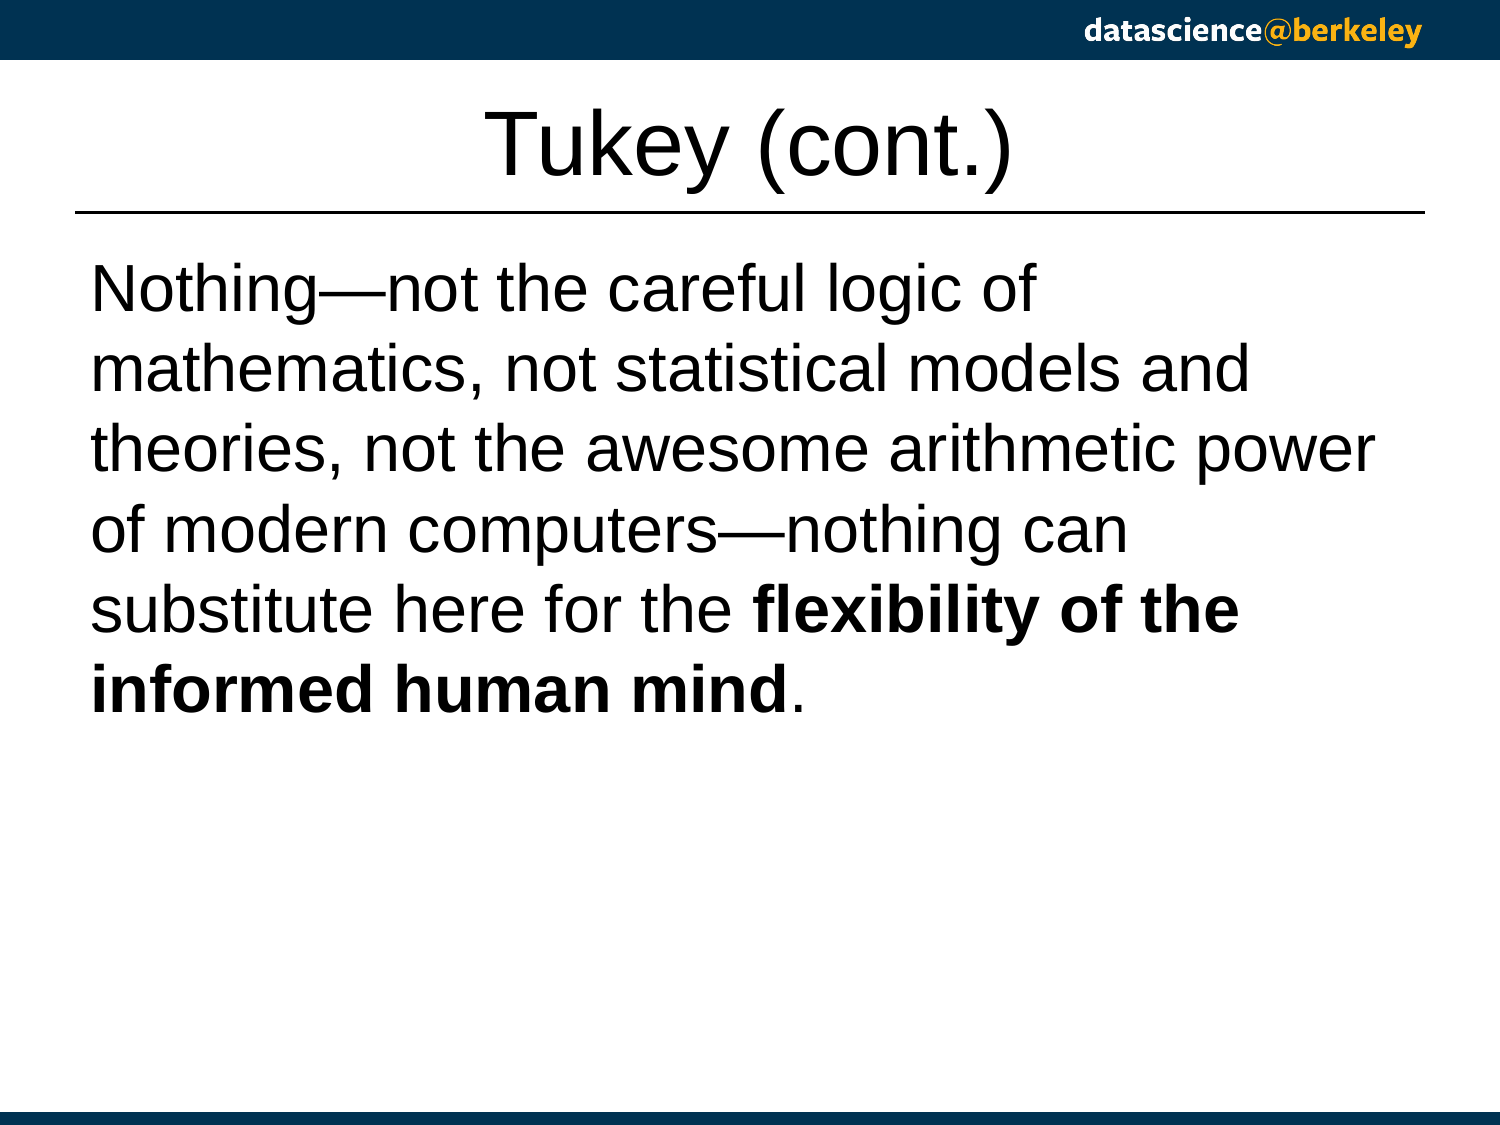

# Tukey (cont.)
Nothing—not the careful logic of mathematics, not statistical models and theories, not the awesome arithmetic power of modern computers—nothing can substitute here for the flexibility of the informed human mind.